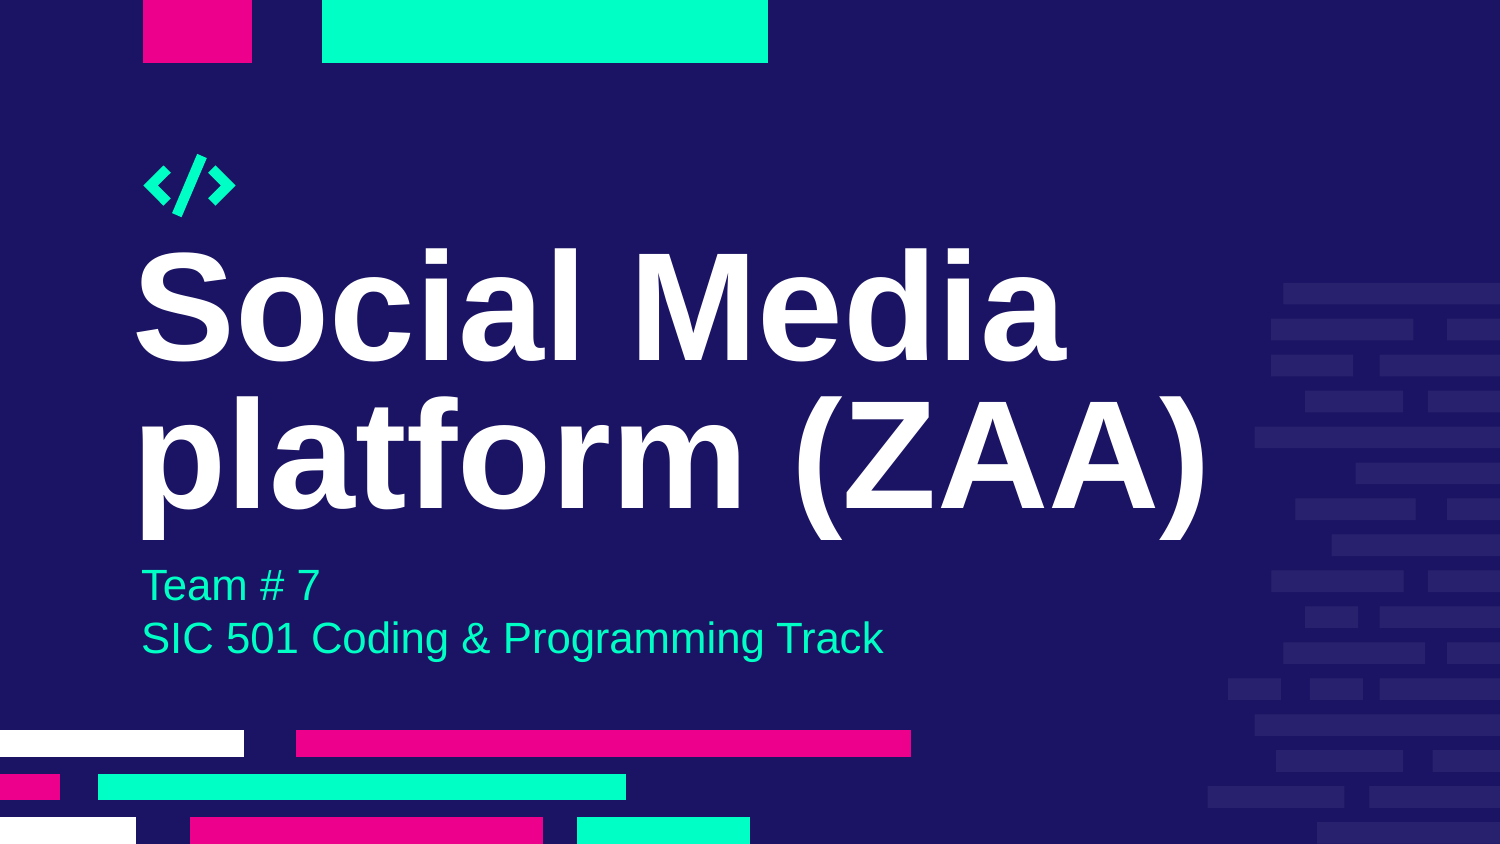

# Social Media platform (ZAA)
Team # 7
SIC 501 Coding & Programming Track